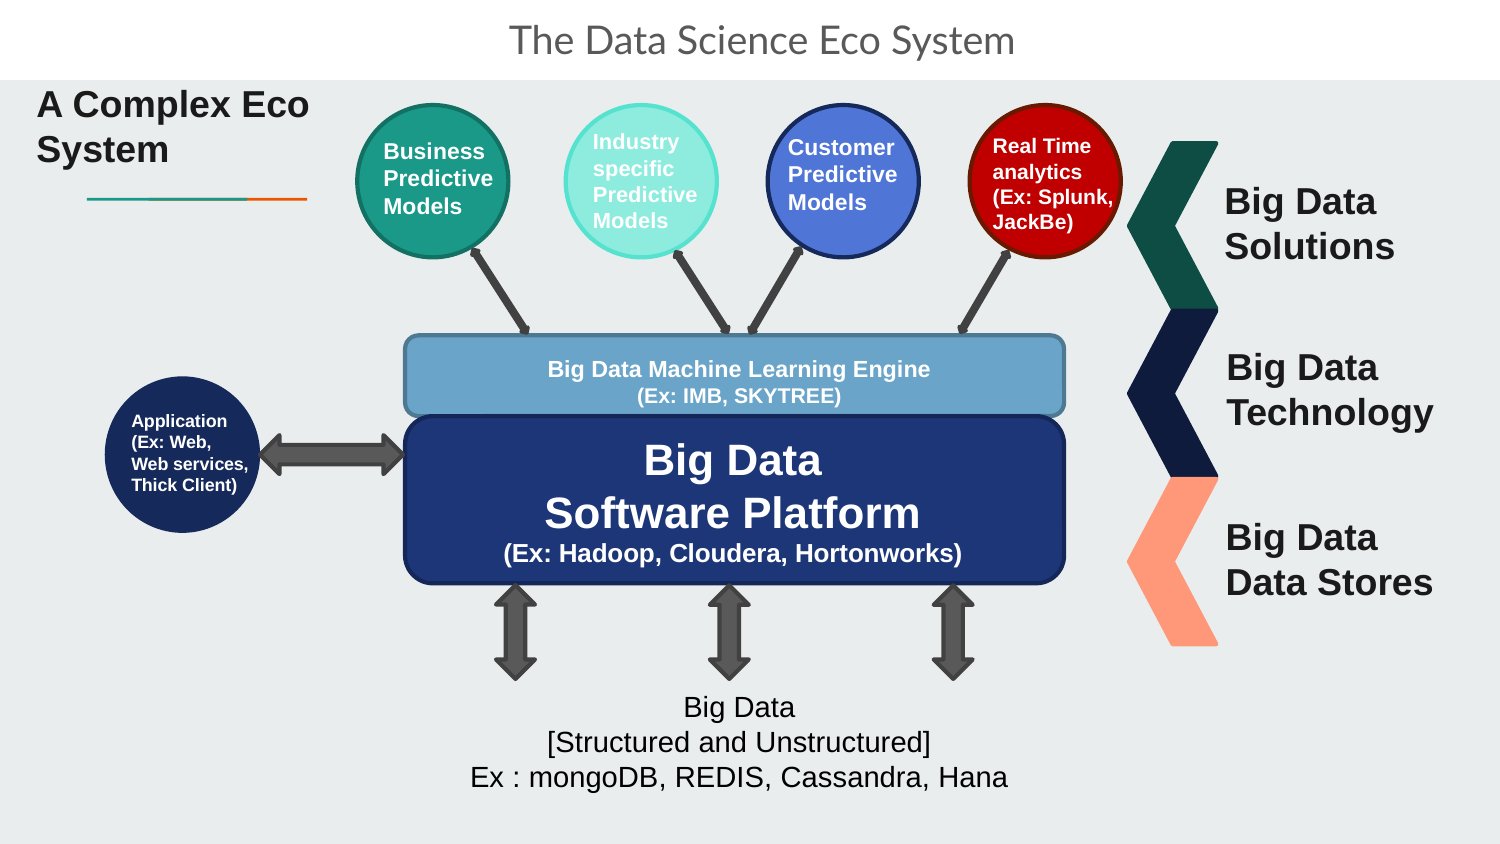

The Data Science Eco System

# A Complex Eco System

Industry specific Predictive Models

Customer Predictive Models

Real Time analytics
(Ex: Splunk, JackBe)

Business Predictive Models

Big Data
Solutions

Big Data
Technology

Big Data Machine Learning Engine
(Ex: IMB, SKYTREE)

Application
(Ex: Web, Web services,
Thick Client)

Big Data
Software Platform
(Ex: Hadoop, Cloudera, Hortonworks)

Big Data
Data Stores

Big Data
[Structured and Unstructured]
Ex : mongoDB, REDIS, Cassandra, Hana